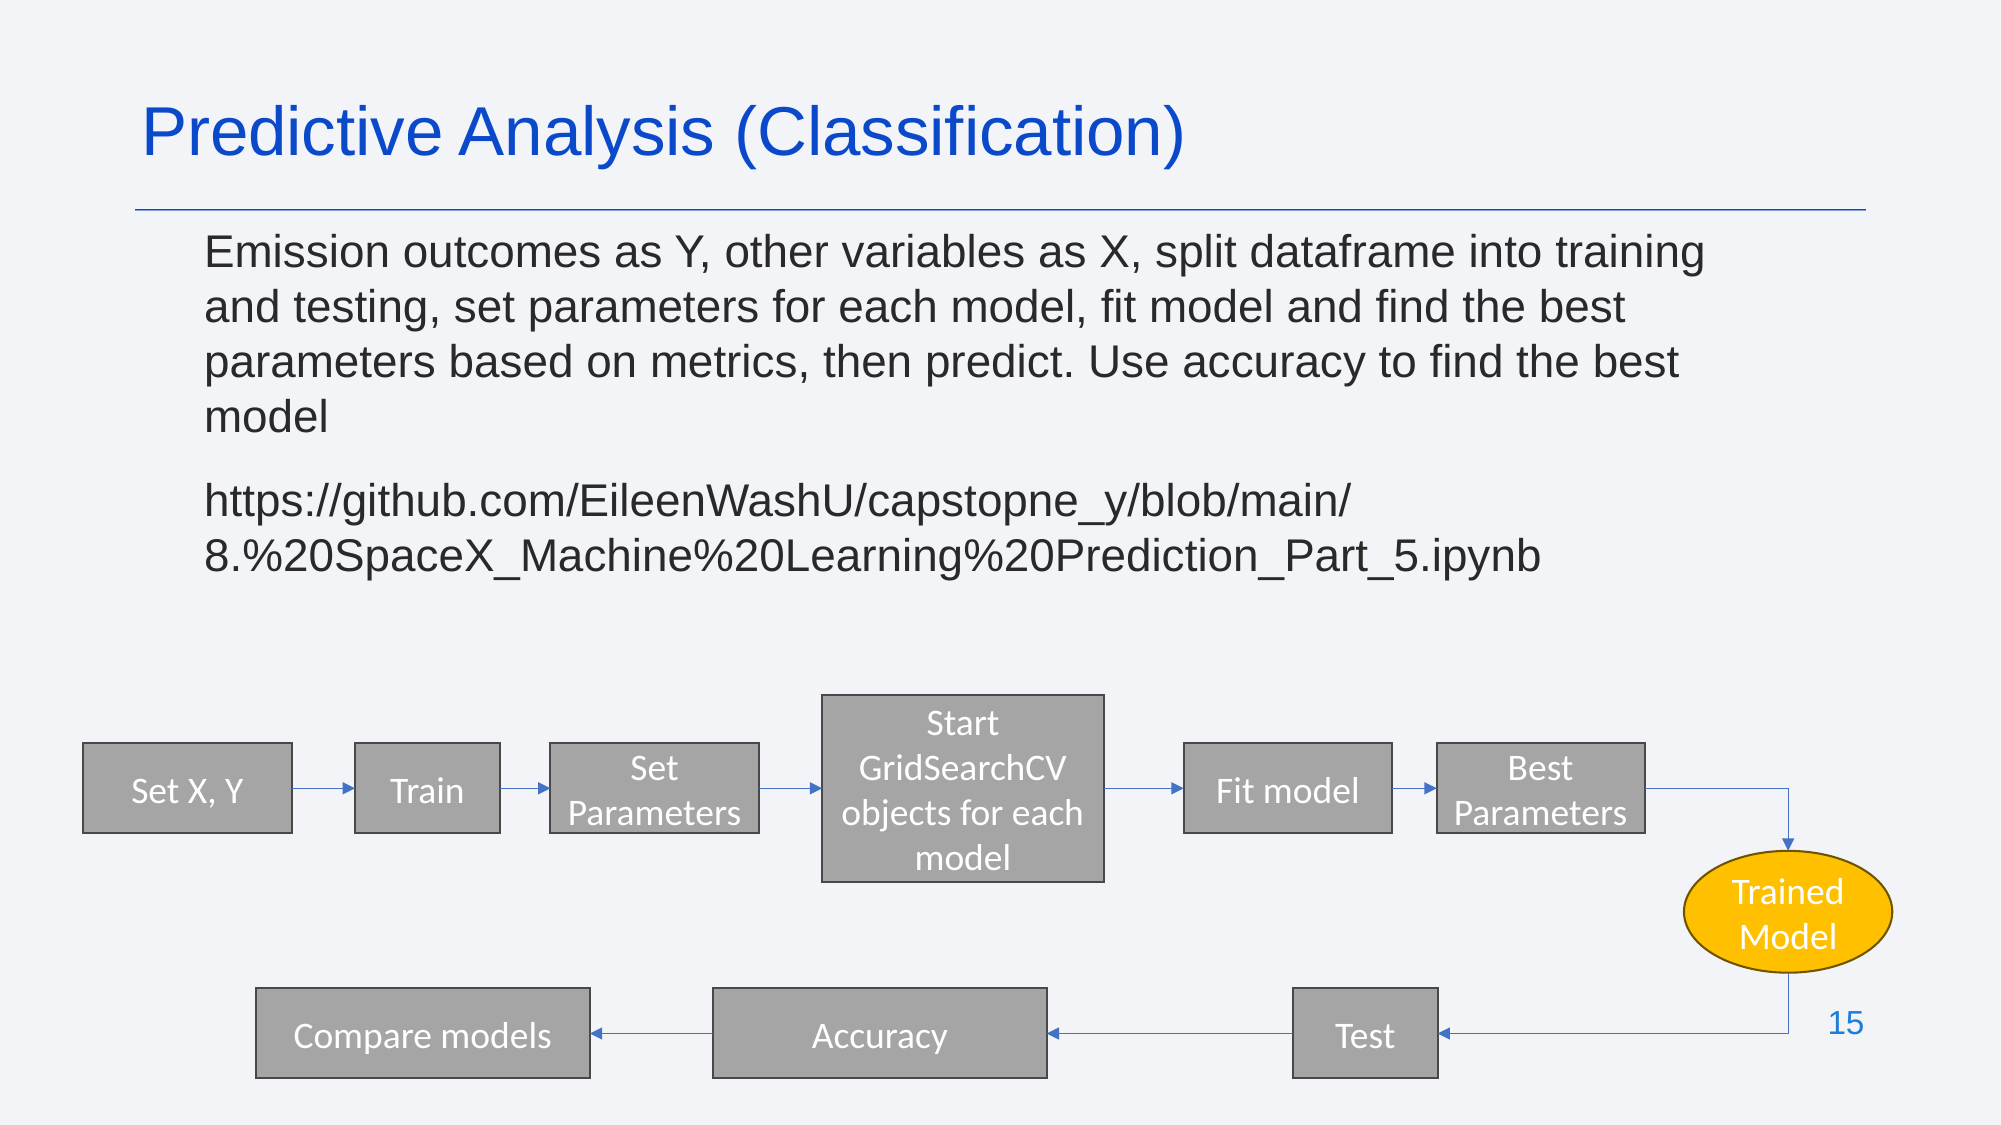

Predictive Analysis (Classification)
Emission outcomes as Y, other variables as X, split dataframe into training and testing, set parameters for each model, fit model and find the best parameters based on metrics, then predict. Use accuracy to find the best model
https://github.com/EileenWashU/capstopne_y/blob/main/8.%20SpaceX_Machine%20Learning%20Prediction_Part_5.ipynb
Start GridSearchCV objects for each model
Best Parameters
Fit model
Set Parameters
Set X, Y
Train
Trained Model
Compare models
Test
Accuracy
15